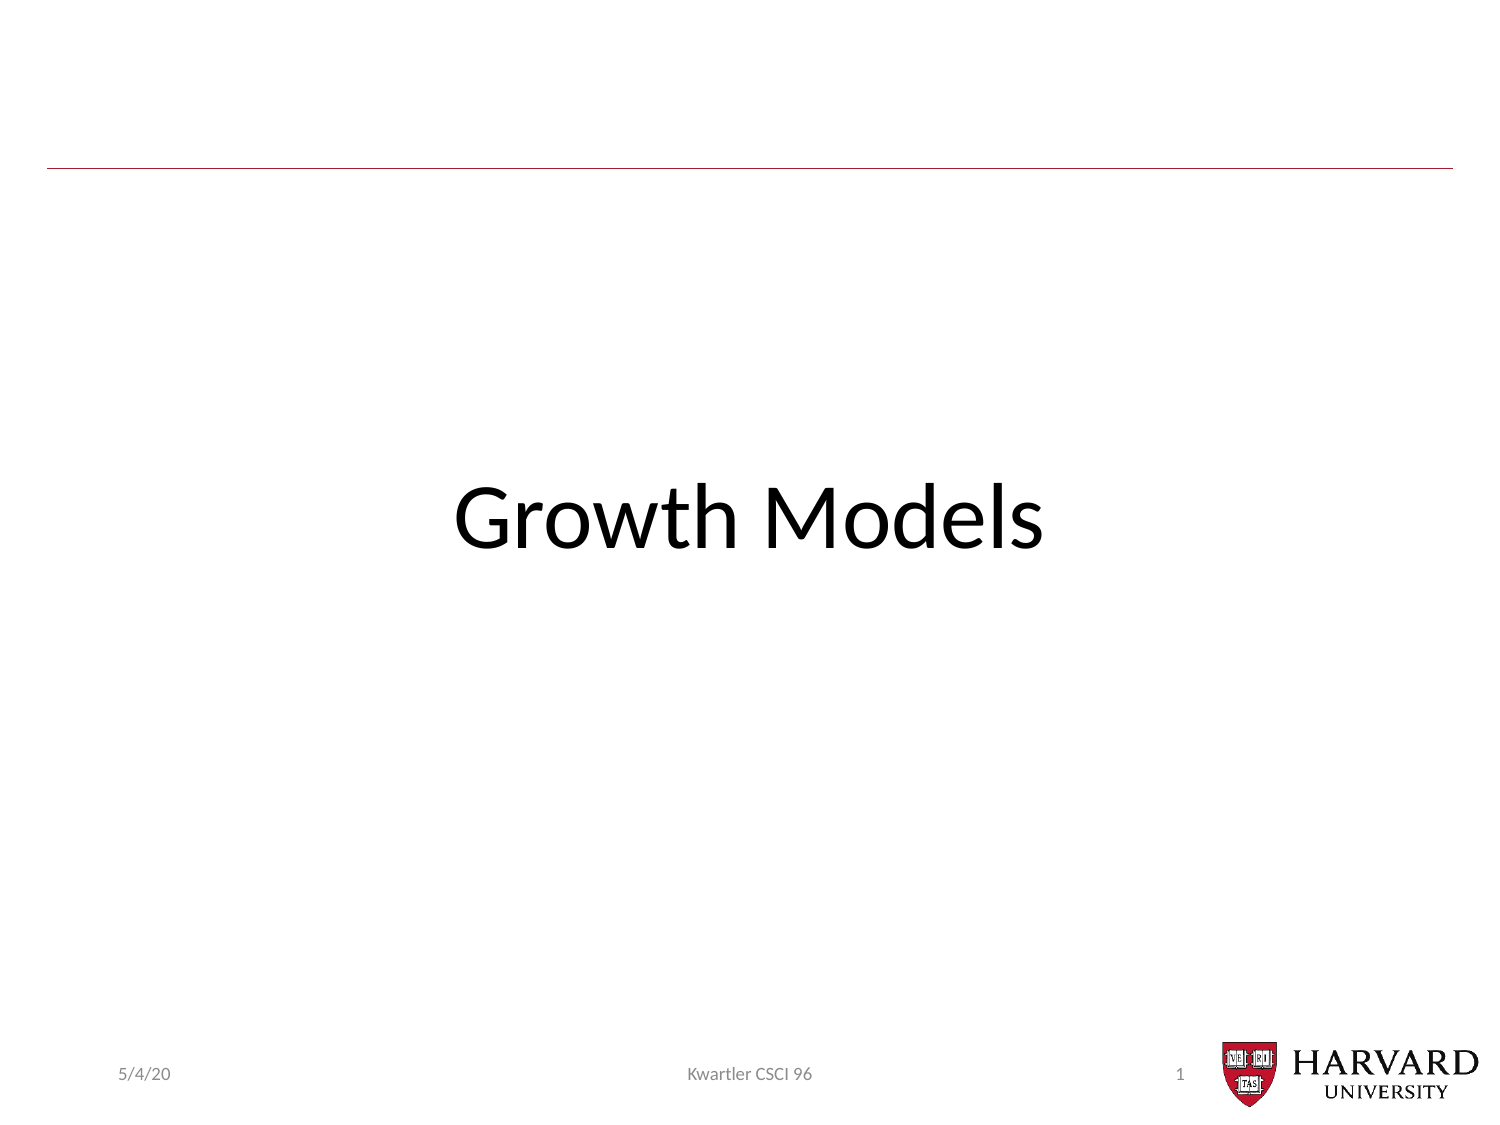

# Growth Models

5/4/20
Kwartler CSCI 96
1